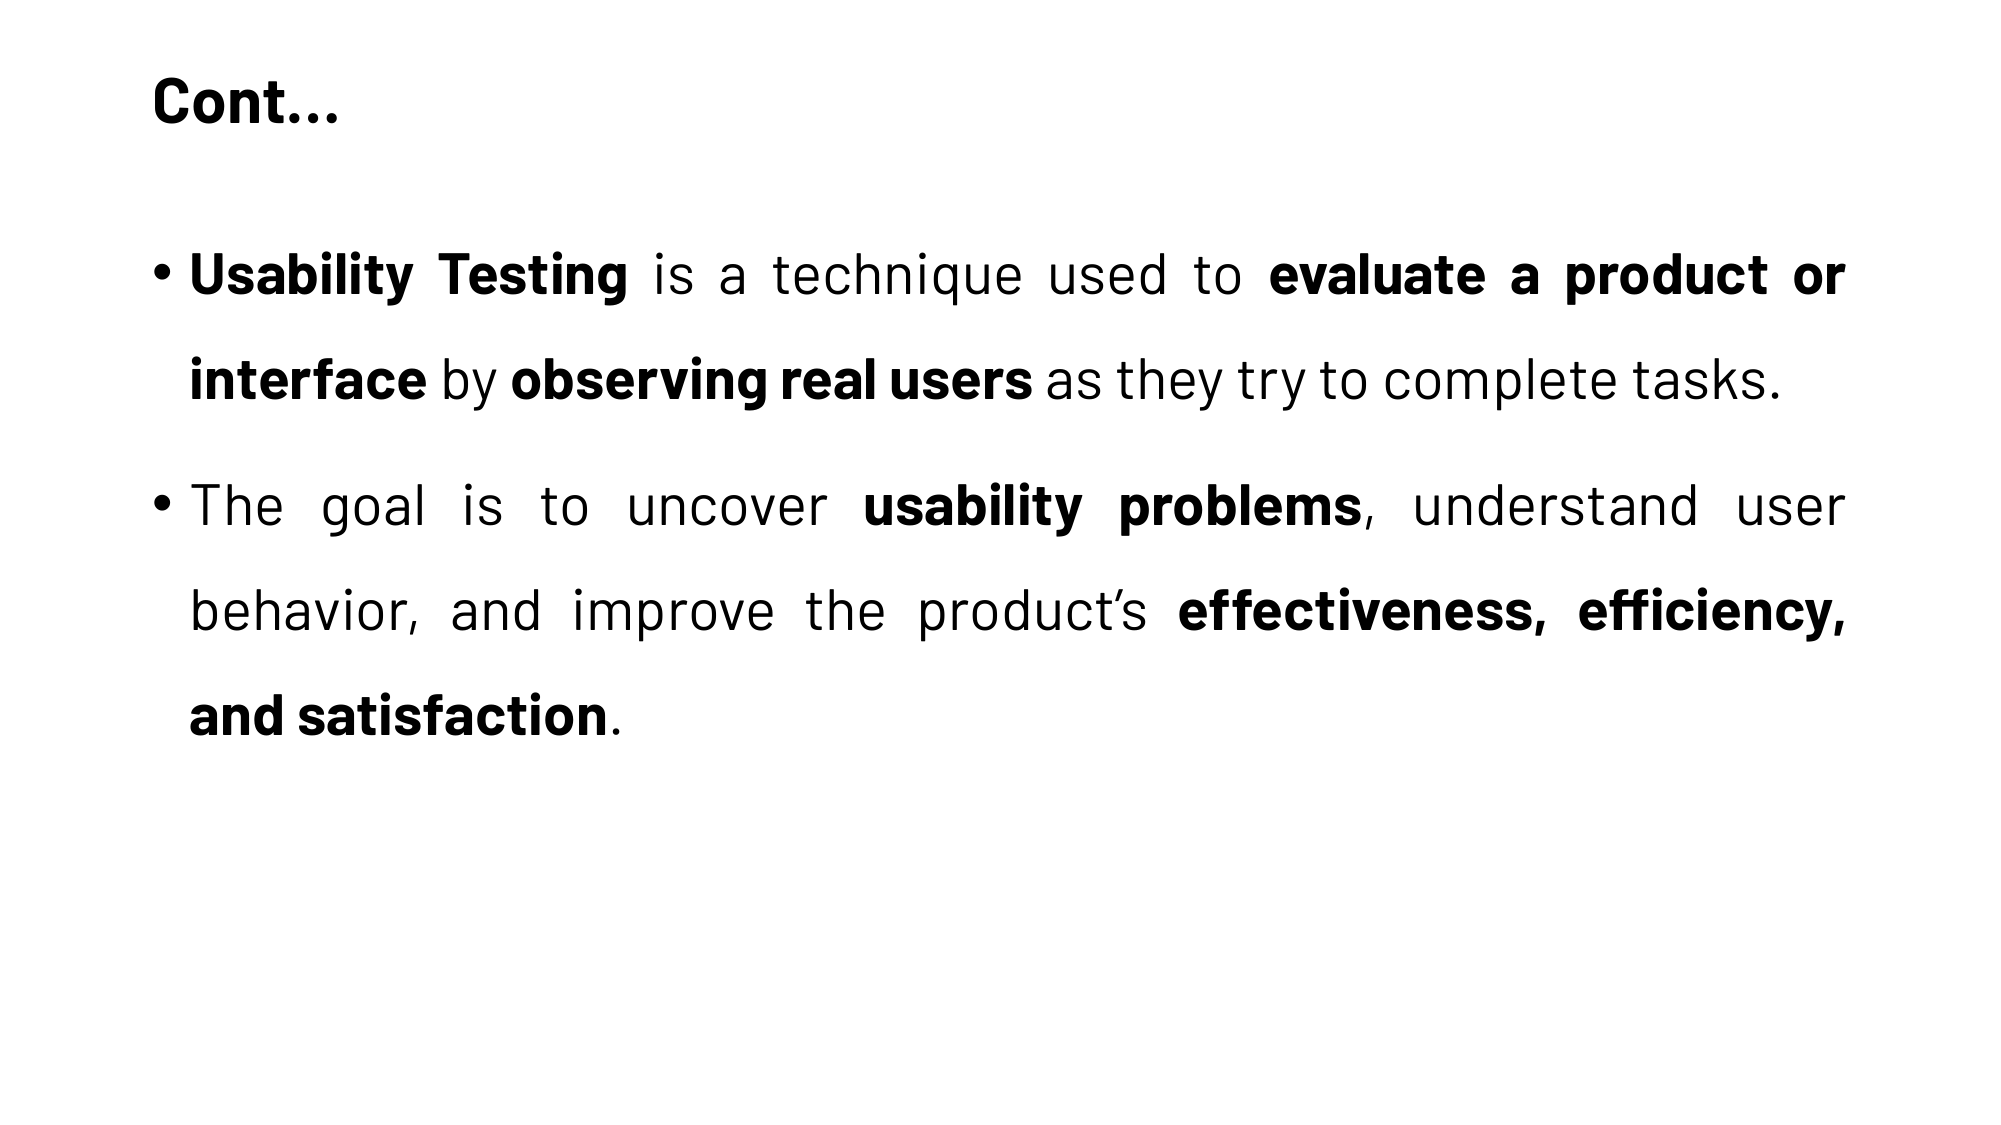

# Cont…
Usability Testing is a technique used to evaluate a product or interface by observing real users as they try to complete tasks.
The goal is to uncover usability problems, understand user behavior, and improve the product’s effectiveness, efficiency, and satisfaction.